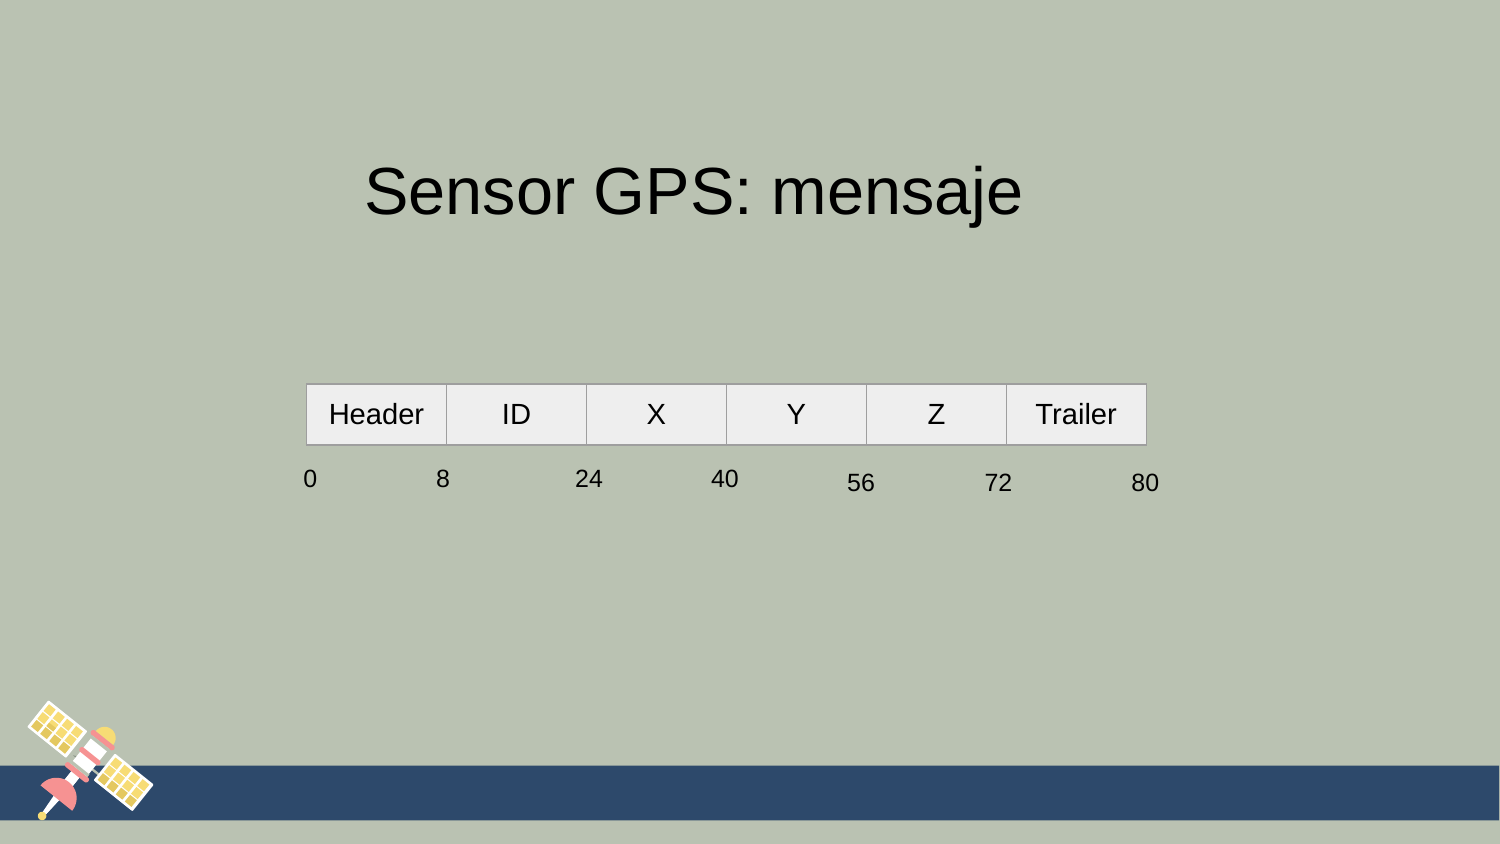

Sensor GPS: mensaje
| Header | ID | X | Y | Z | Trailer |
| --- | --- | --- | --- | --- | --- |
0
8
24
40
56
72
80